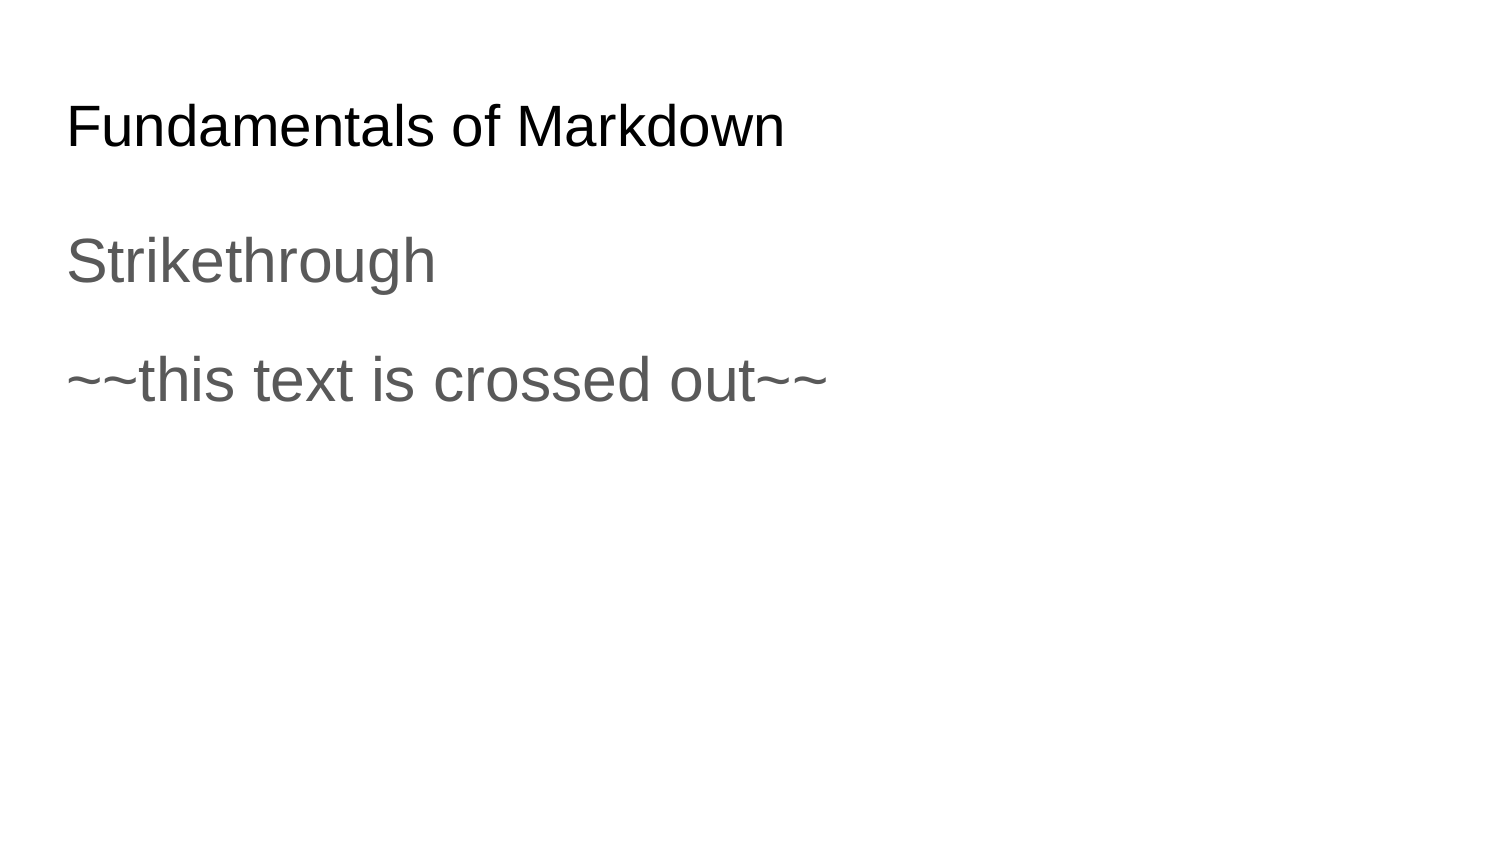

# Fundamentals of Markdown
Strikethrough
~~this text is crossed out~~